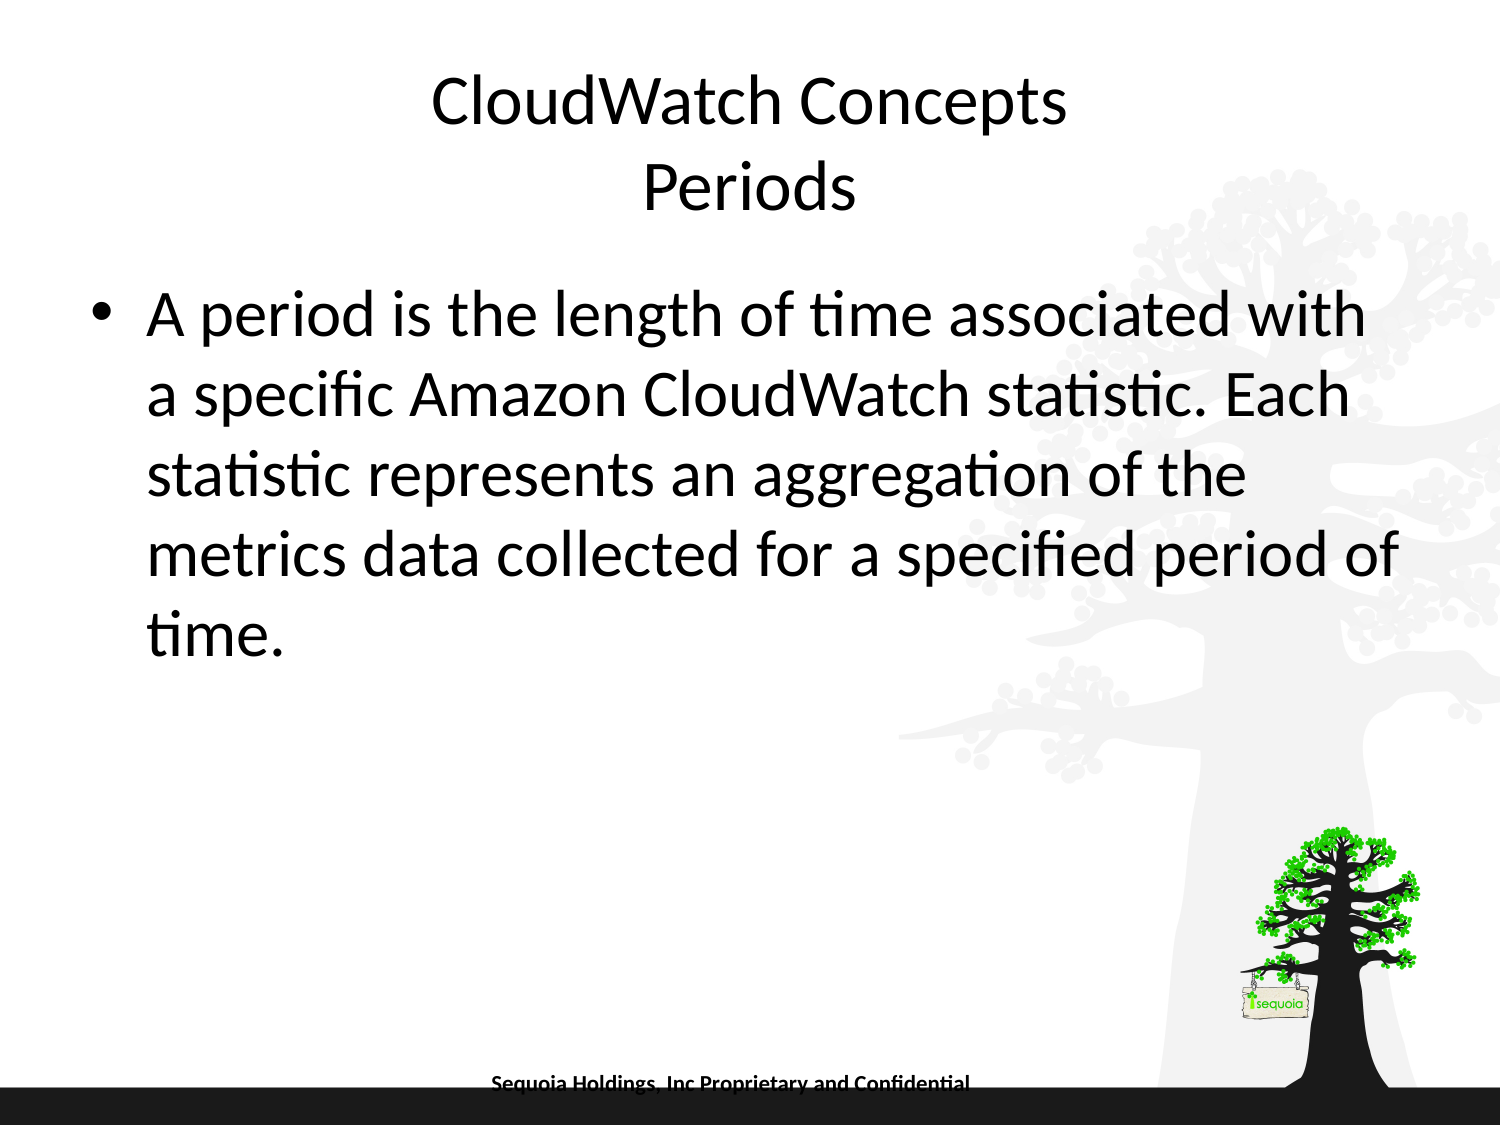

# CloudWatch Concepts Periods
A period is the length of time associated with a specific Amazon CloudWatch statistic. Each statistic represents an aggregation of the metrics data collected for a specified period of time.
Sequoia Holdings, Inc Proprietary and Confidential